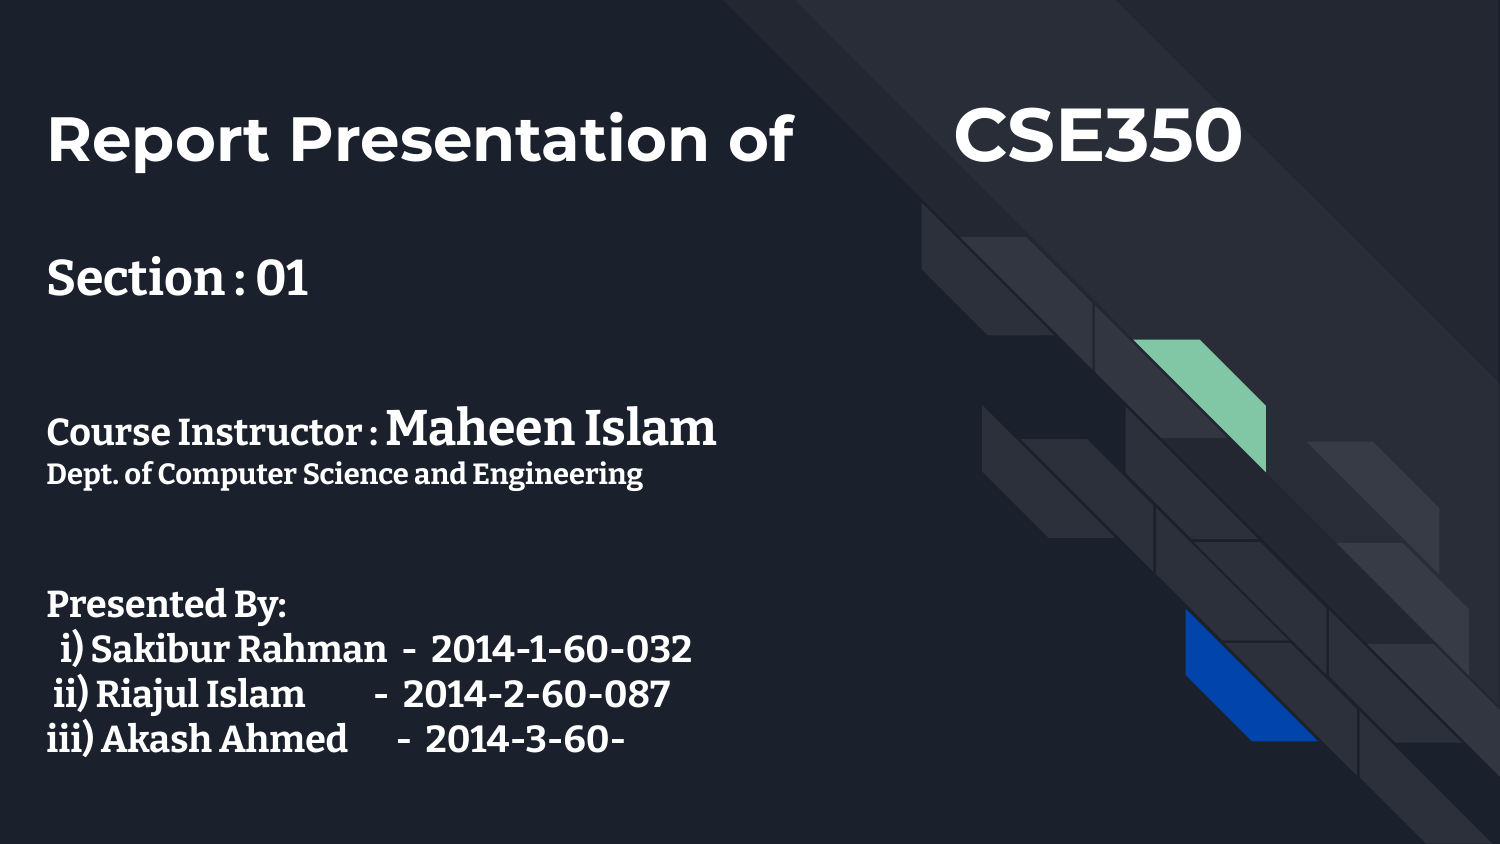

# Report Presentation of         CSE350
Section : 01

Course Instructor : Maheen Islam
Dept. of Computer Science and Engineering

Presented By:
  i) Sakibur Rahman  -  2014-1-60-032
 ii) Riajul Islam          -  2014-2-60-087
iii) Akash Ahmed       -  2014-3-60-